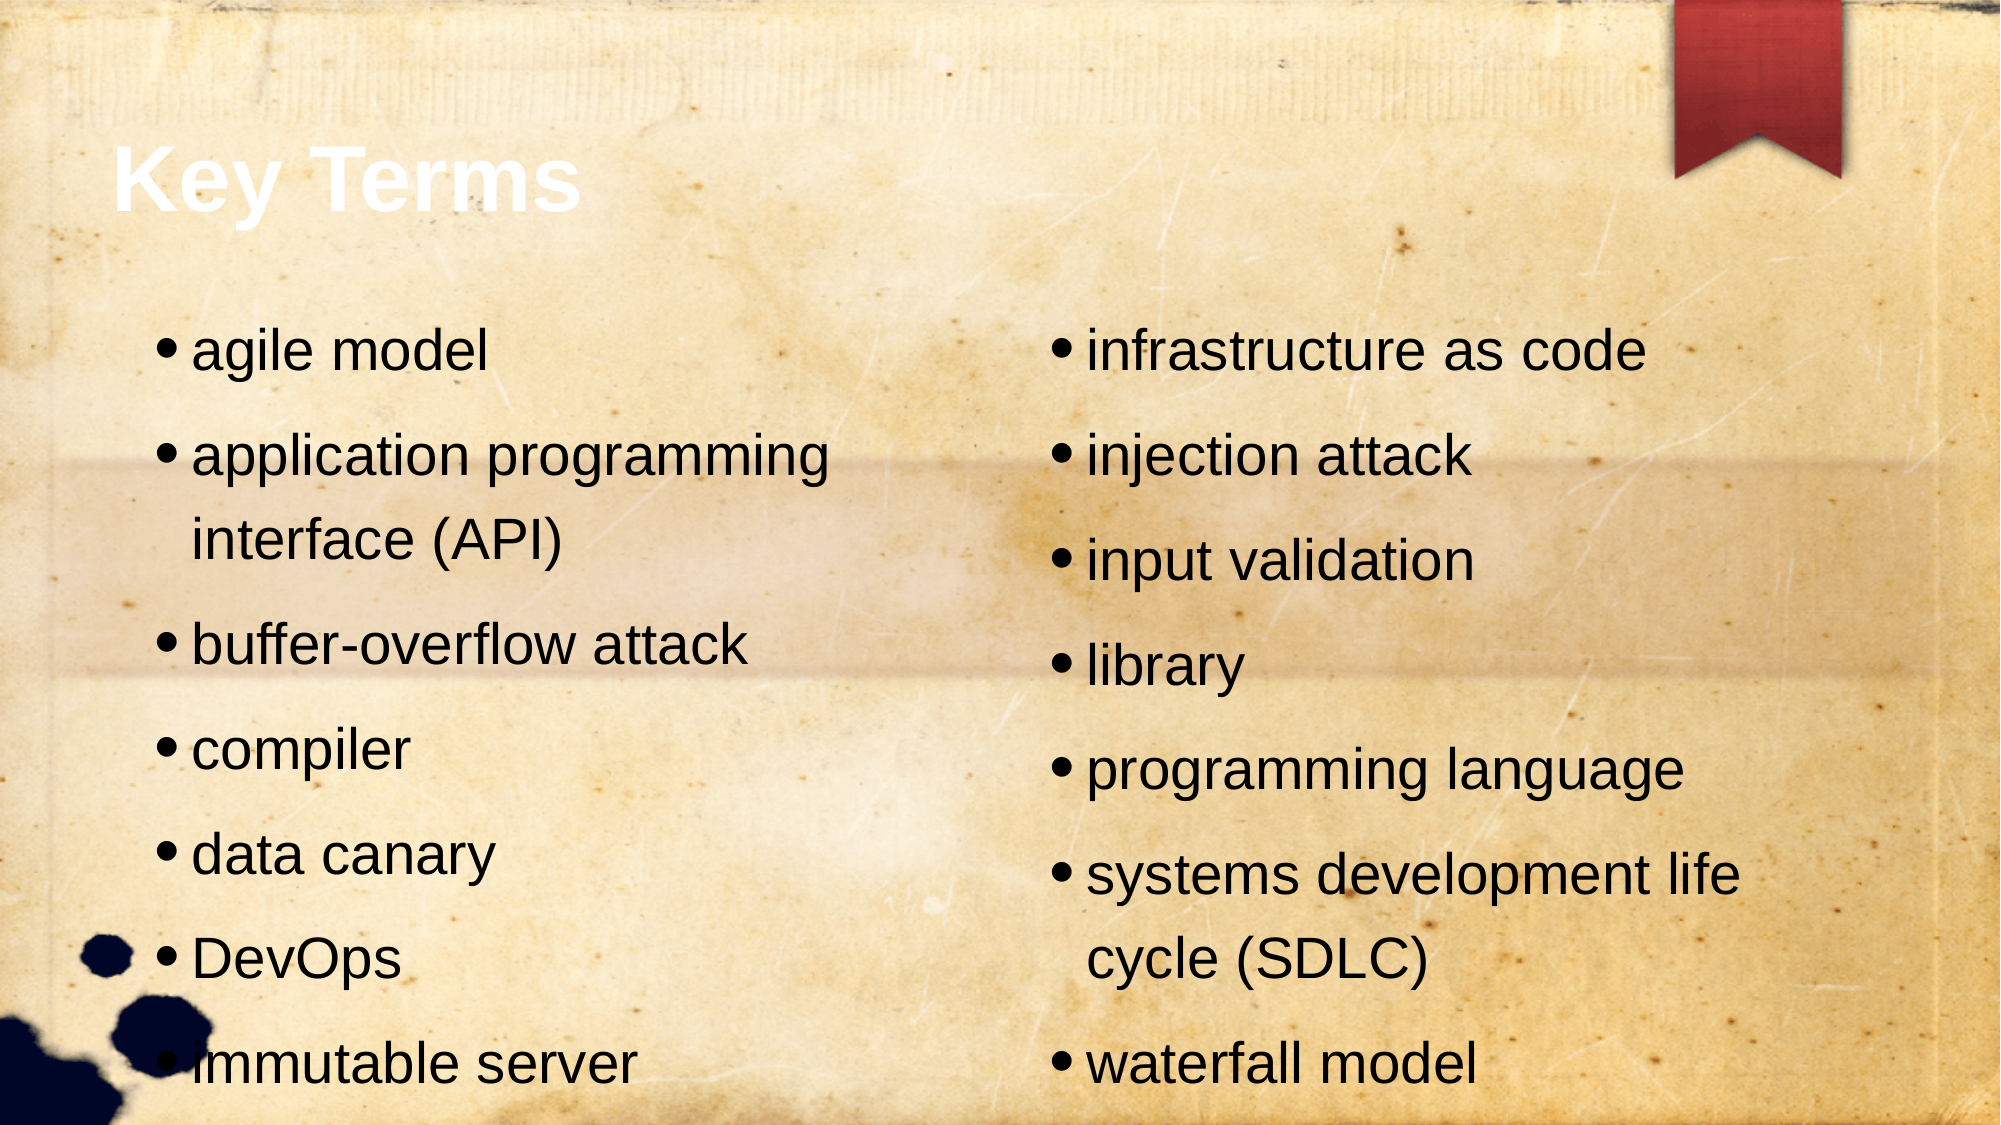

Key Terms
agile model
application programming interface (API)
buffer-overflow attack
compiler
data canary
DevOps
immutable server

infrastructure as code
injection attack
input validation
library
programming language
systems development life cycle (SDLC)
waterfall model